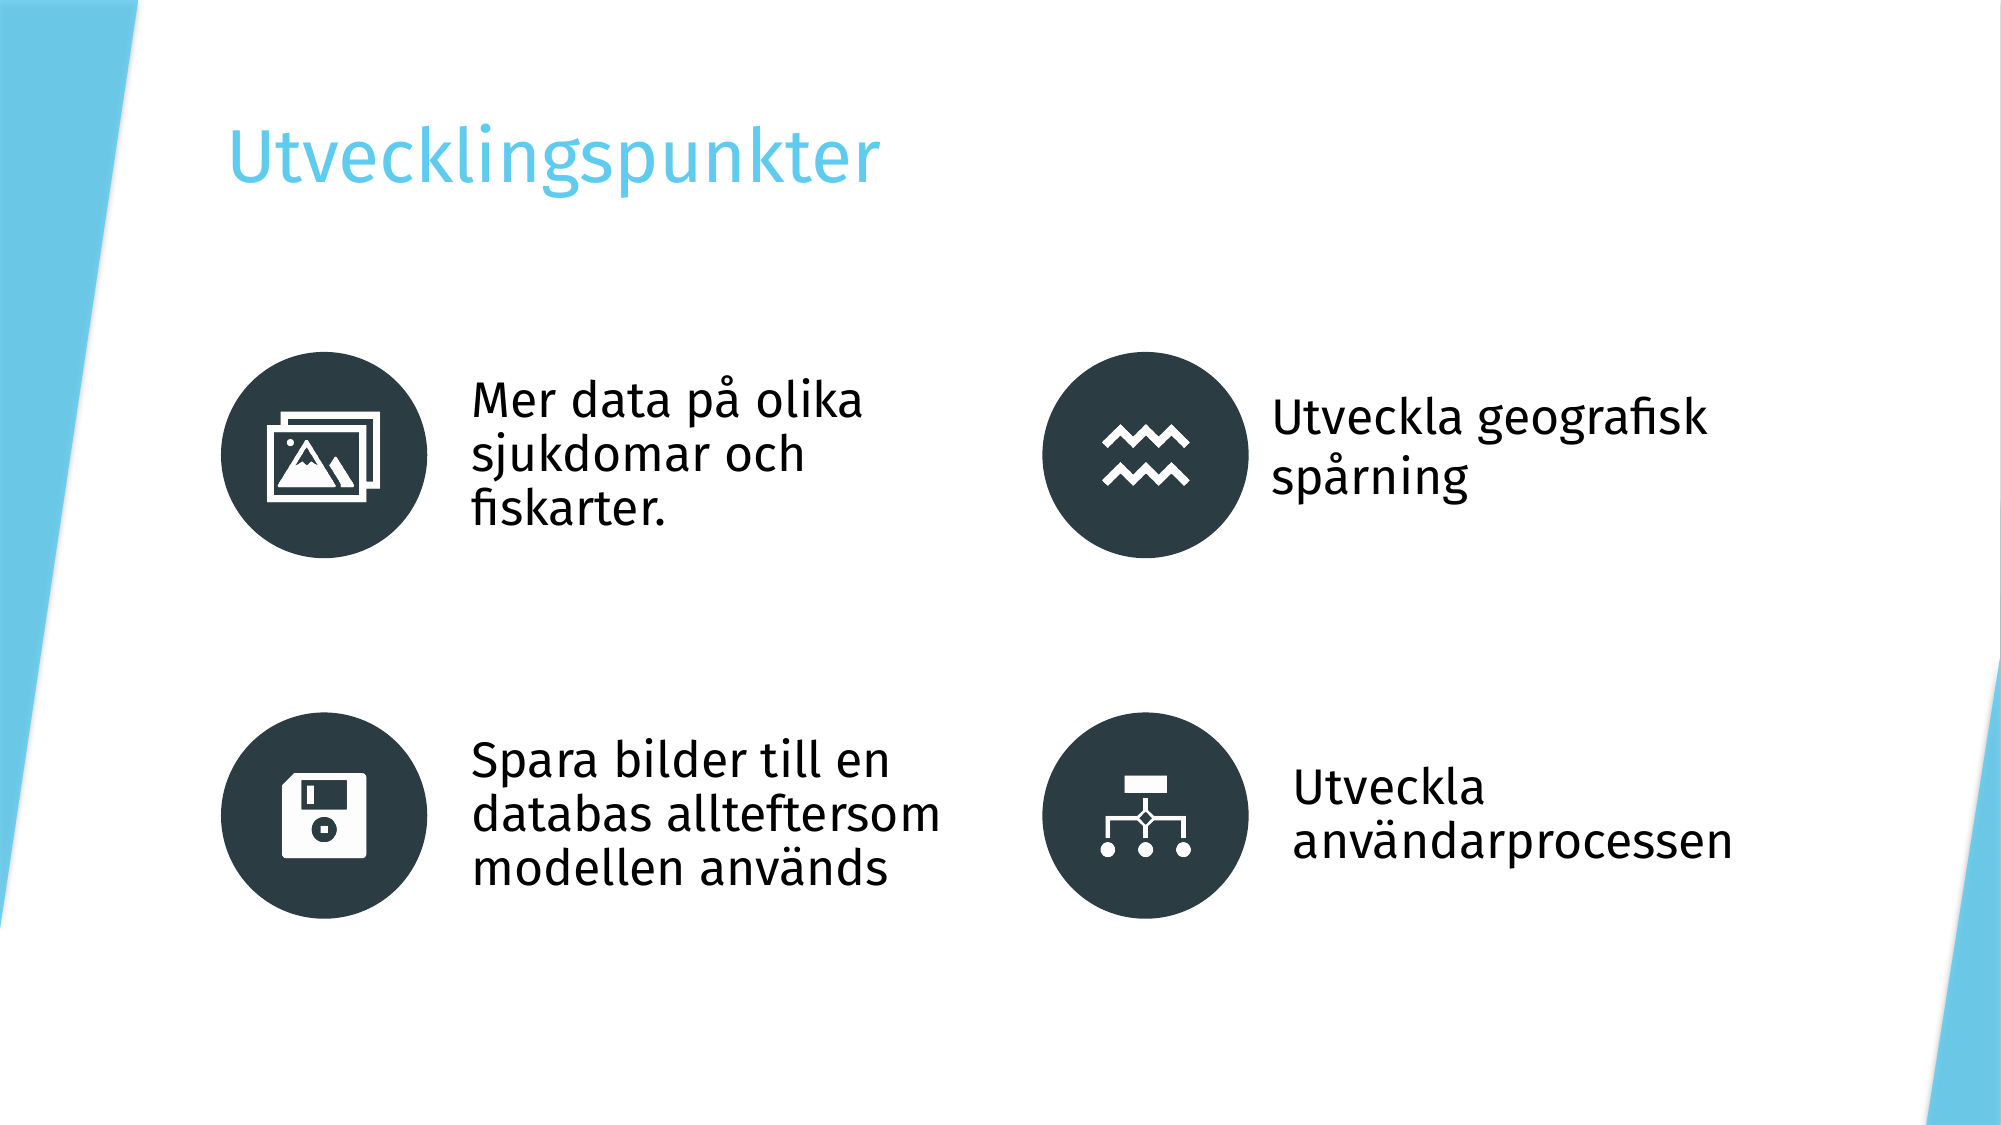

# Utvecklingspunkter
Mer data på olika sjukdomar och fiskarter.

Spara bilder till en databas allteftersom modellen används
Utveckla användarprocessen
Utveckla geografisk spårning